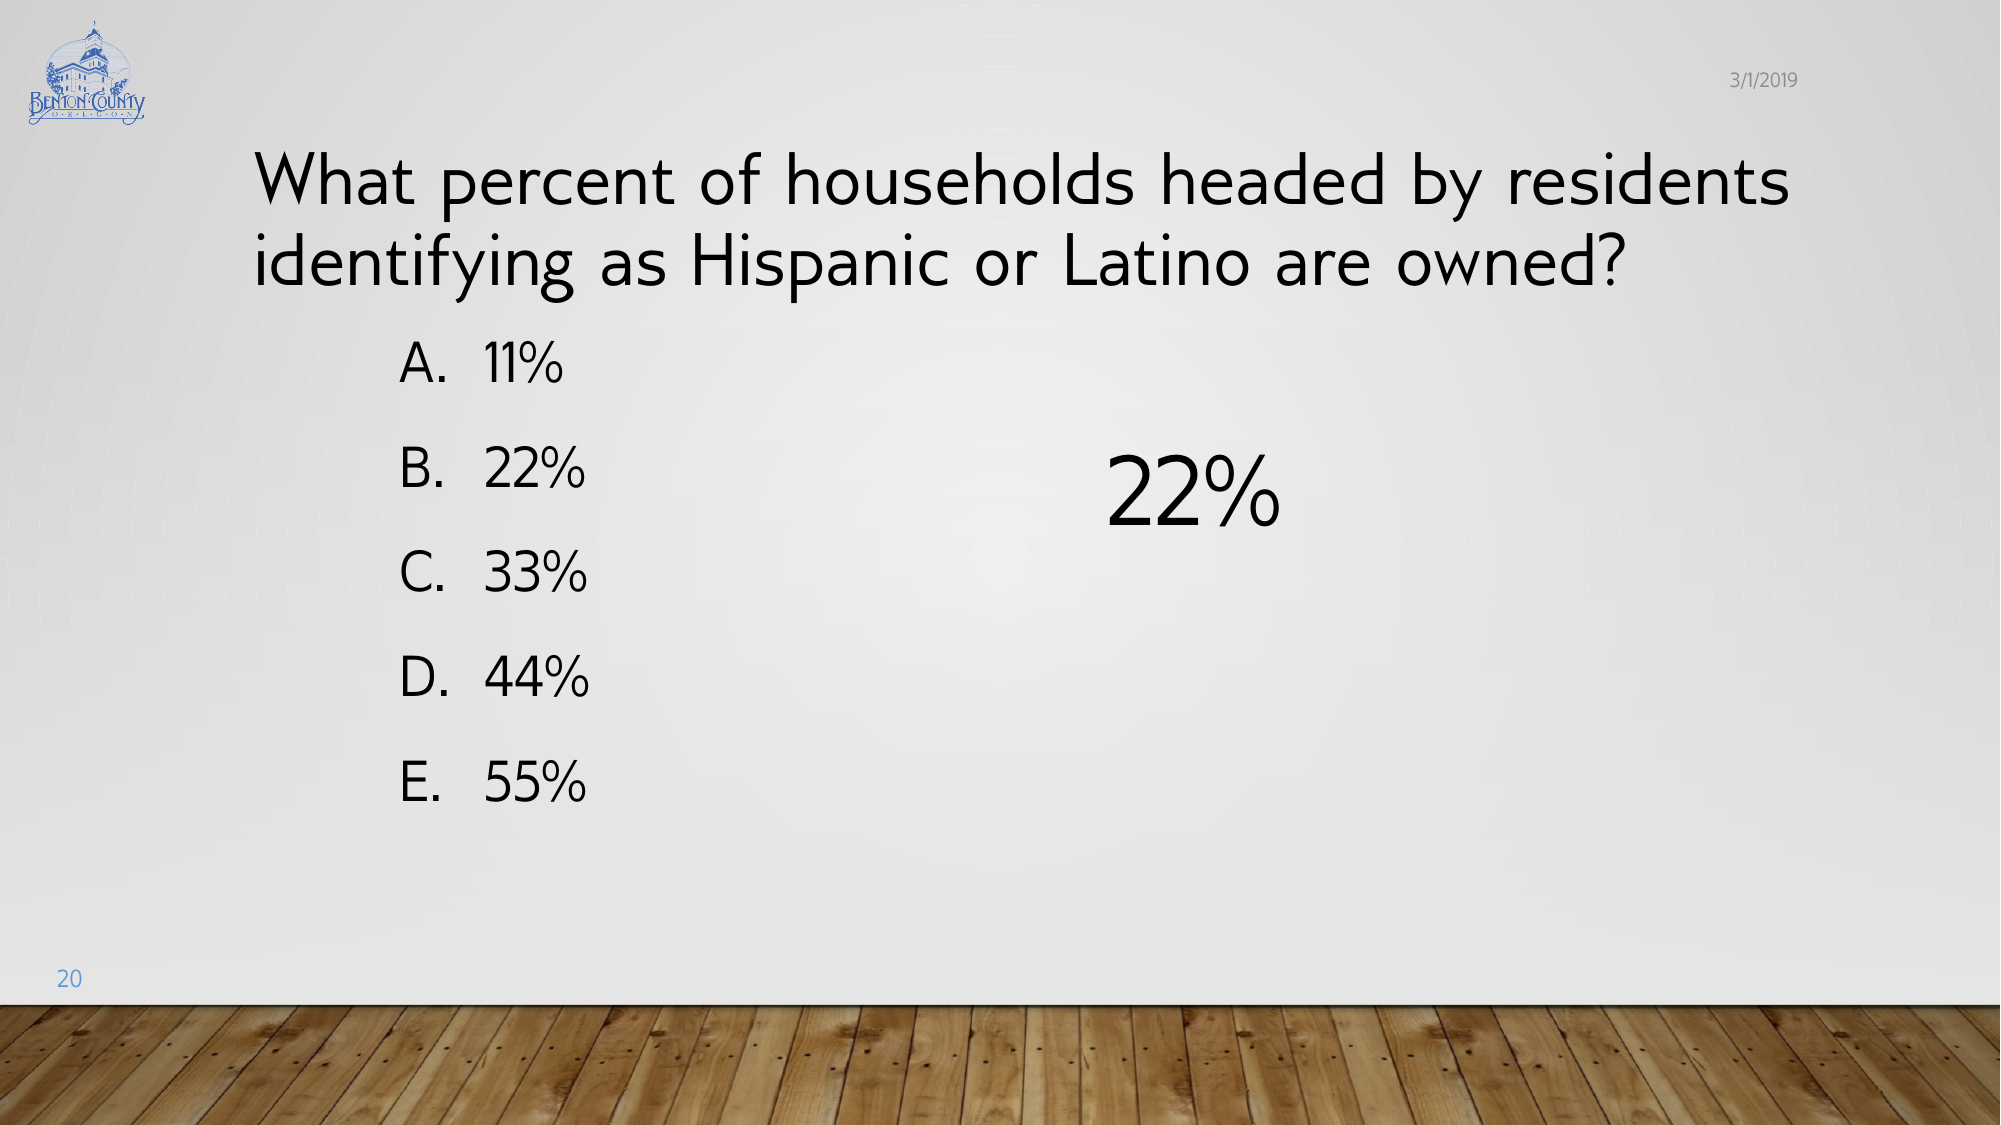

3/1/2019
# What percent of households headed by residents identifying as Hispanic or Latino are owned?
11%
22%
33%
44%
55%
22%
20